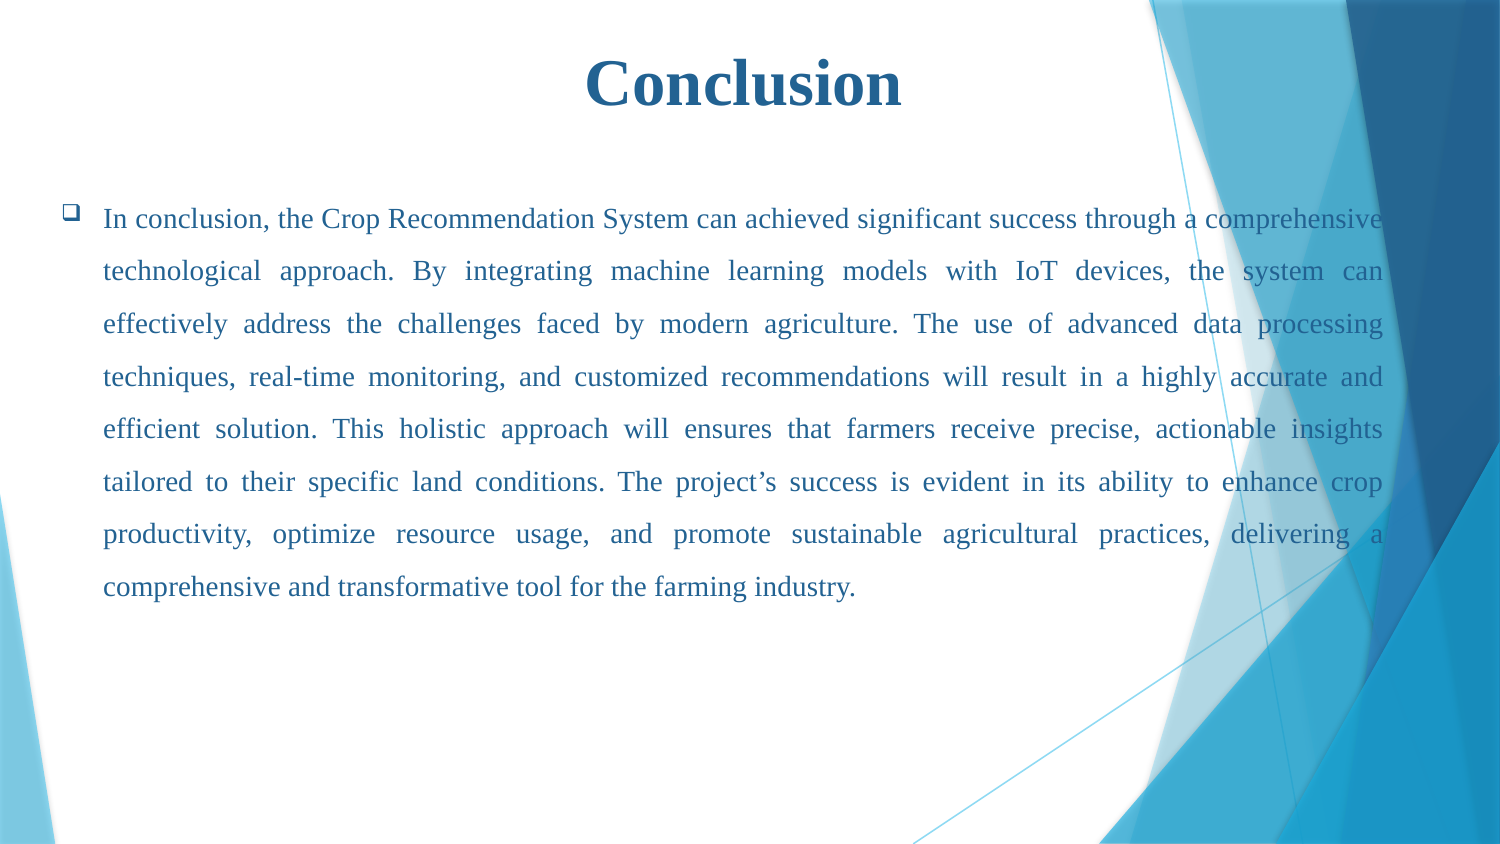

# Conclusion
In conclusion, the Crop Recommendation System can achieved significant success through a comprehensive technological approach. By integrating machine learning models with IoT devices, the system can effectively address the challenges faced by modern agriculture. The use of advanced data processing techniques, real-time monitoring, and customized recommendations will result in a highly accurate and efficient solution. This holistic approach will ensures that farmers receive precise, actionable insights tailored to their specific land conditions. The project’s success is evident in its ability to enhance crop productivity, optimize resource usage, and promote sustainable agricultural practices, delivering a comprehensive and transformative tool for the farming industry.